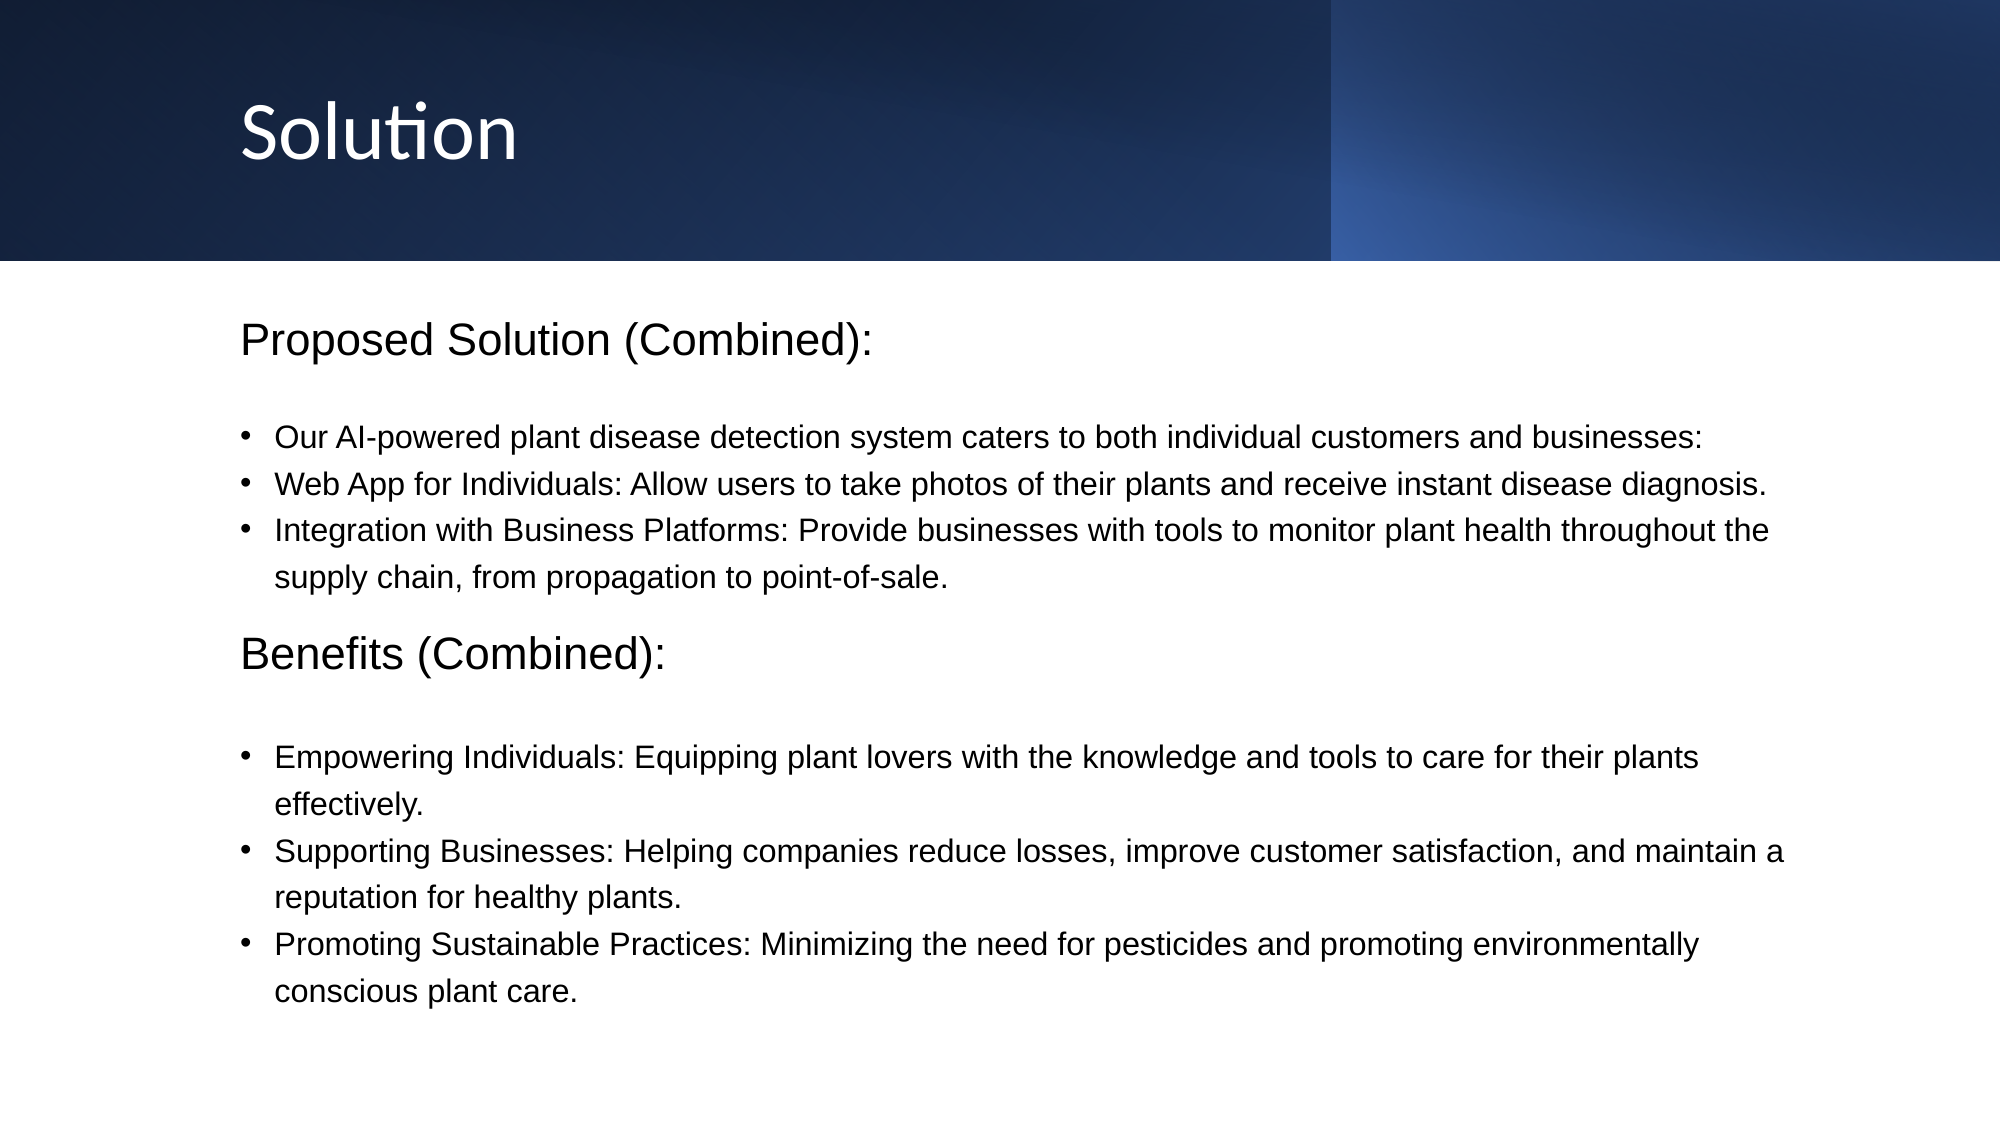

# Solution
Proposed Solution (Combined):

Our AI-powered plant disease detection system caters to both individual customers and businesses:
Web App for Individuals: Allow users to take photos of their plants and receive instant disease diagnosis.
Integration with Business Platforms: Provide businesses with tools to monitor plant health throughout the supply chain, from propagation to point-of-sale.

Benefits (Combined):

Empowering Individuals: Equipping plant lovers with the knowledge and tools to care for their plants effectively.
Supporting Businesses: Helping companies reduce losses, improve customer satisfaction, and maintain a reputation for healthy plants.
Promoting Sustainable Practices: Minimizing the need for pesticides and promoting environmentally conscious plant care.